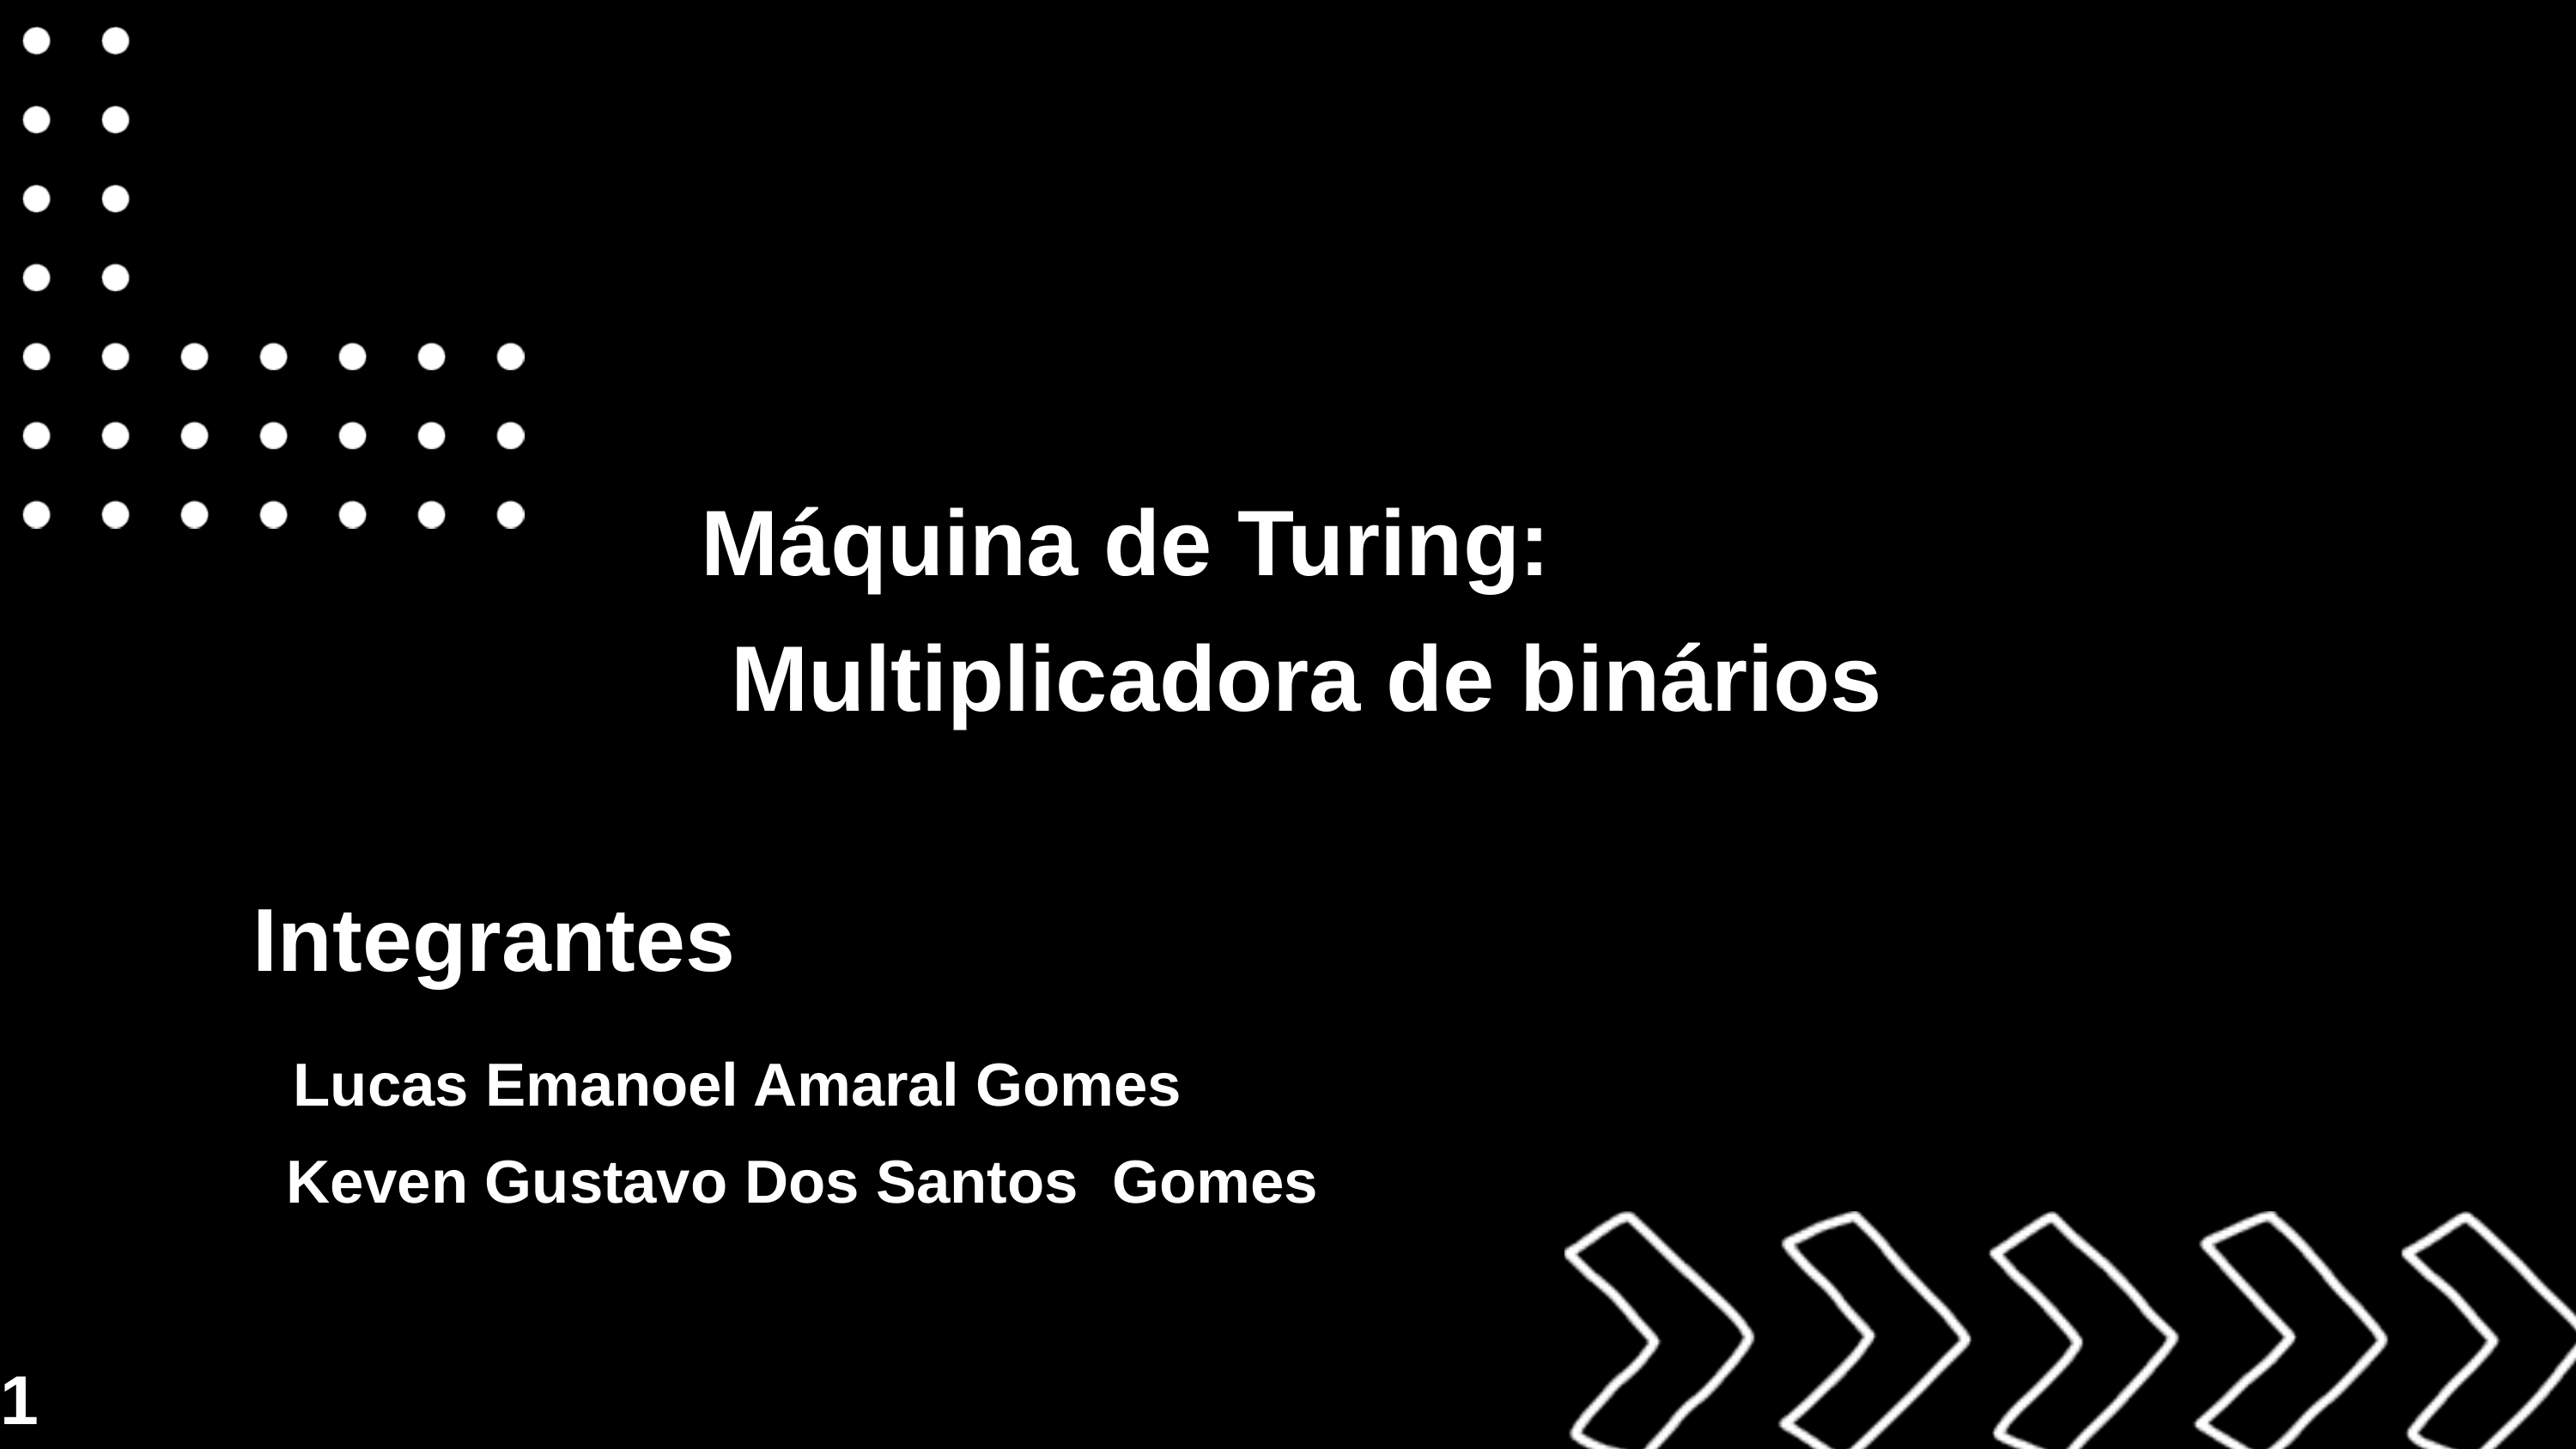

Máquina de Turing:
Multiplicadora de binários
Integrantes
Lucas Emanoel Amaral Gomes
Keven Gustavo Dos Santos  Gomes

1